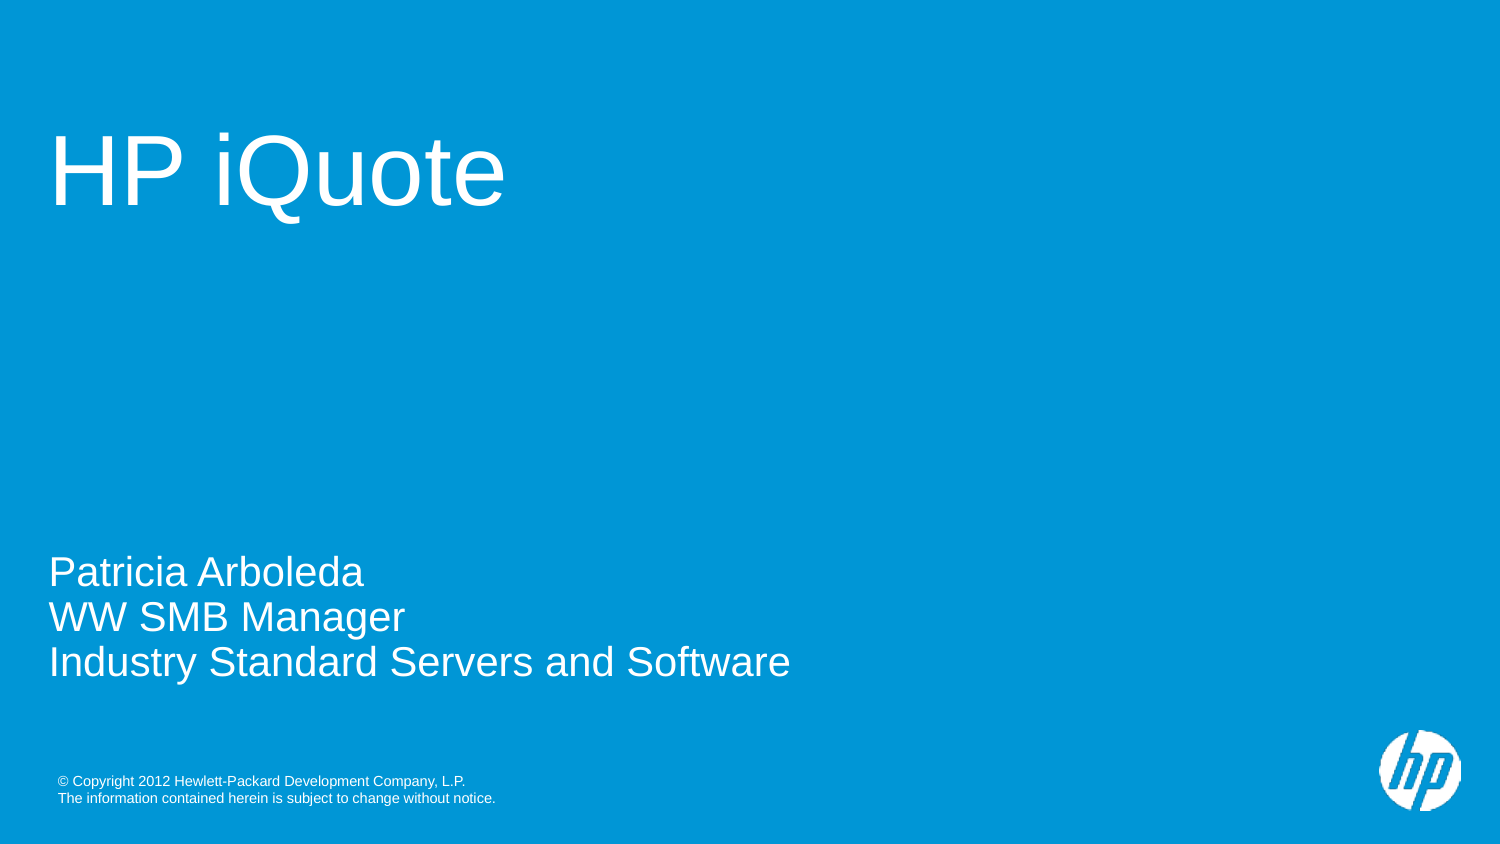

# HP iQuote Patricia Arboleda WW SMB Manager Industry Standard Servers and Software